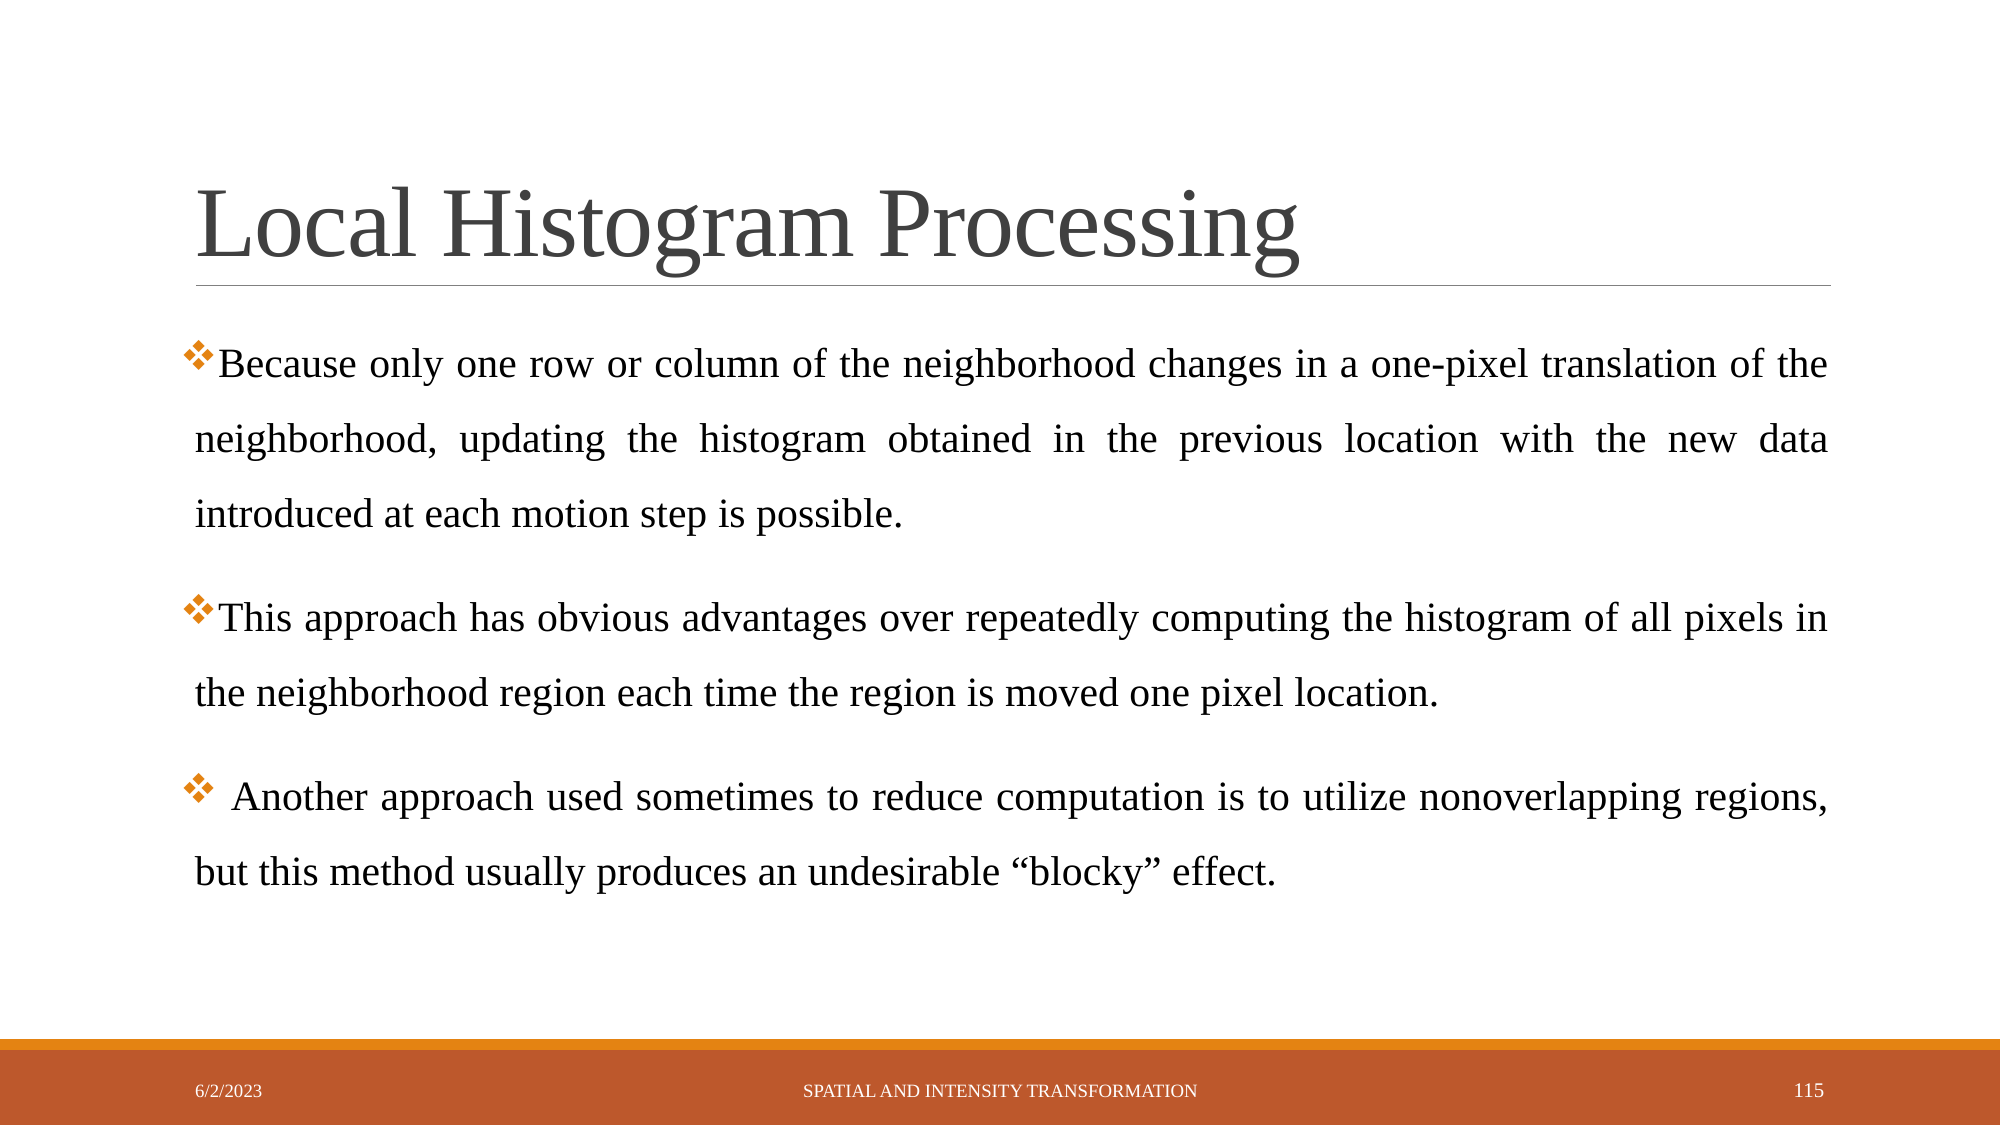

# Local Histogram Processing
Because only one row or column of the neighborhood changes in a one-pixel translation of the neighborhood, updating the histogram obtained in the previous location with the new data introduced at each motion step is possible.
This approach has obvious advantages over repeatedly computing the histogram of all pixels in
the neighborhood region each time the region is moved one pixel location.
 Another approach used sometimes to reduce computation is to utilize nonoverlapping regions, but this method usually produces an undesirable “blocky” effect.

6/2/2023
Spatial and Intensity Transformation
115